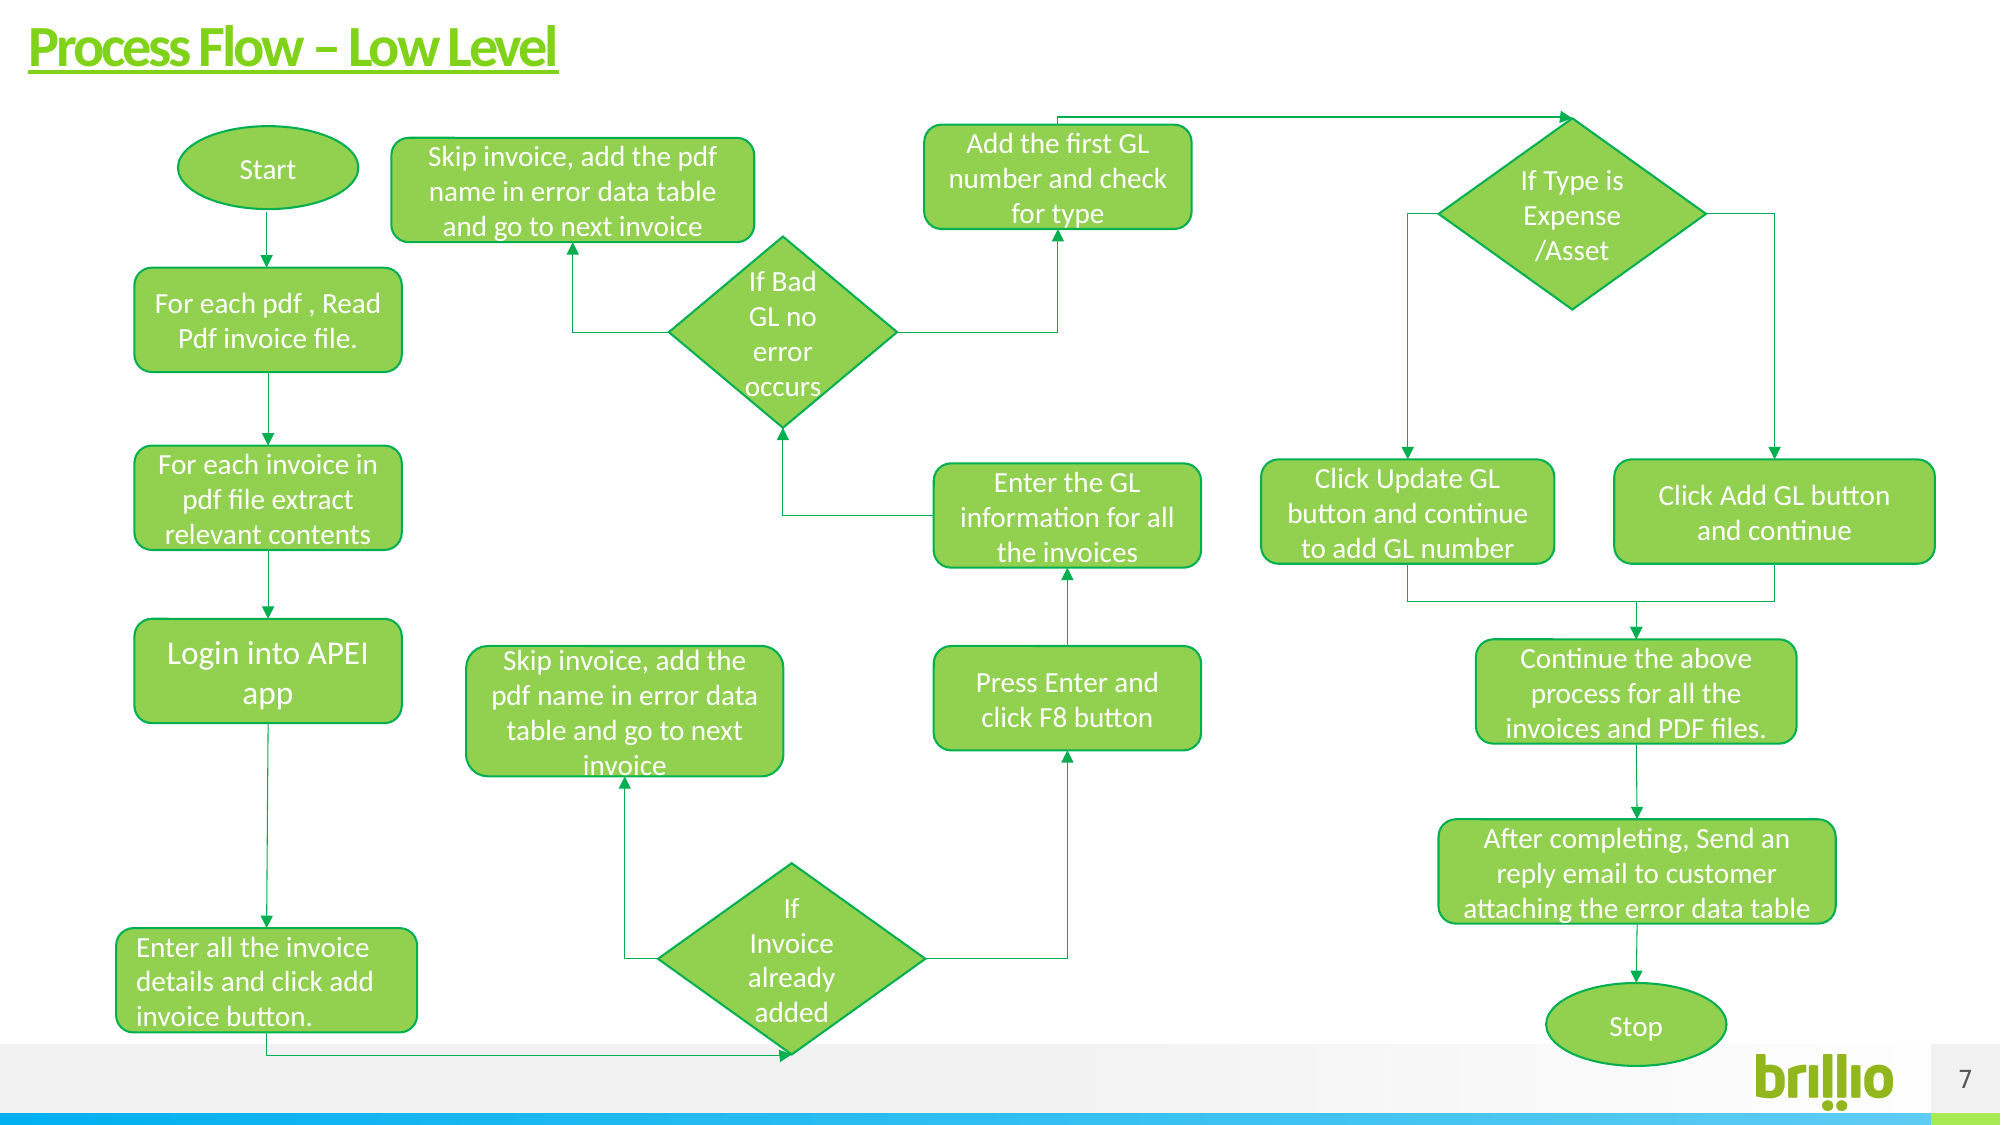

# Process Flow – Low Level
If Type is Expense/Asset
Add the first GL number and check for type
Start
Skip invoice, add the pdf name in error data table and go to next invoice
If Bad GL no error occurs
For each pdf , Read Pdf invoice file.
For each invoice in pdf file extract relevant contents
Click Update GL button and continue to add GL number
Click Add GL button and continue
Enter the GL information for all the invoices
Login into APEI app
Continue the above process for all the invoices and PDF files.
Skip invoice, add the pdf name in error data table and go to next invoice
Press Enter and click F8 button
After completing, Send an reply email to customer attaching the error data table
If Invoice already added
Enter all the invoice details and click add invoice button.
Stop
7